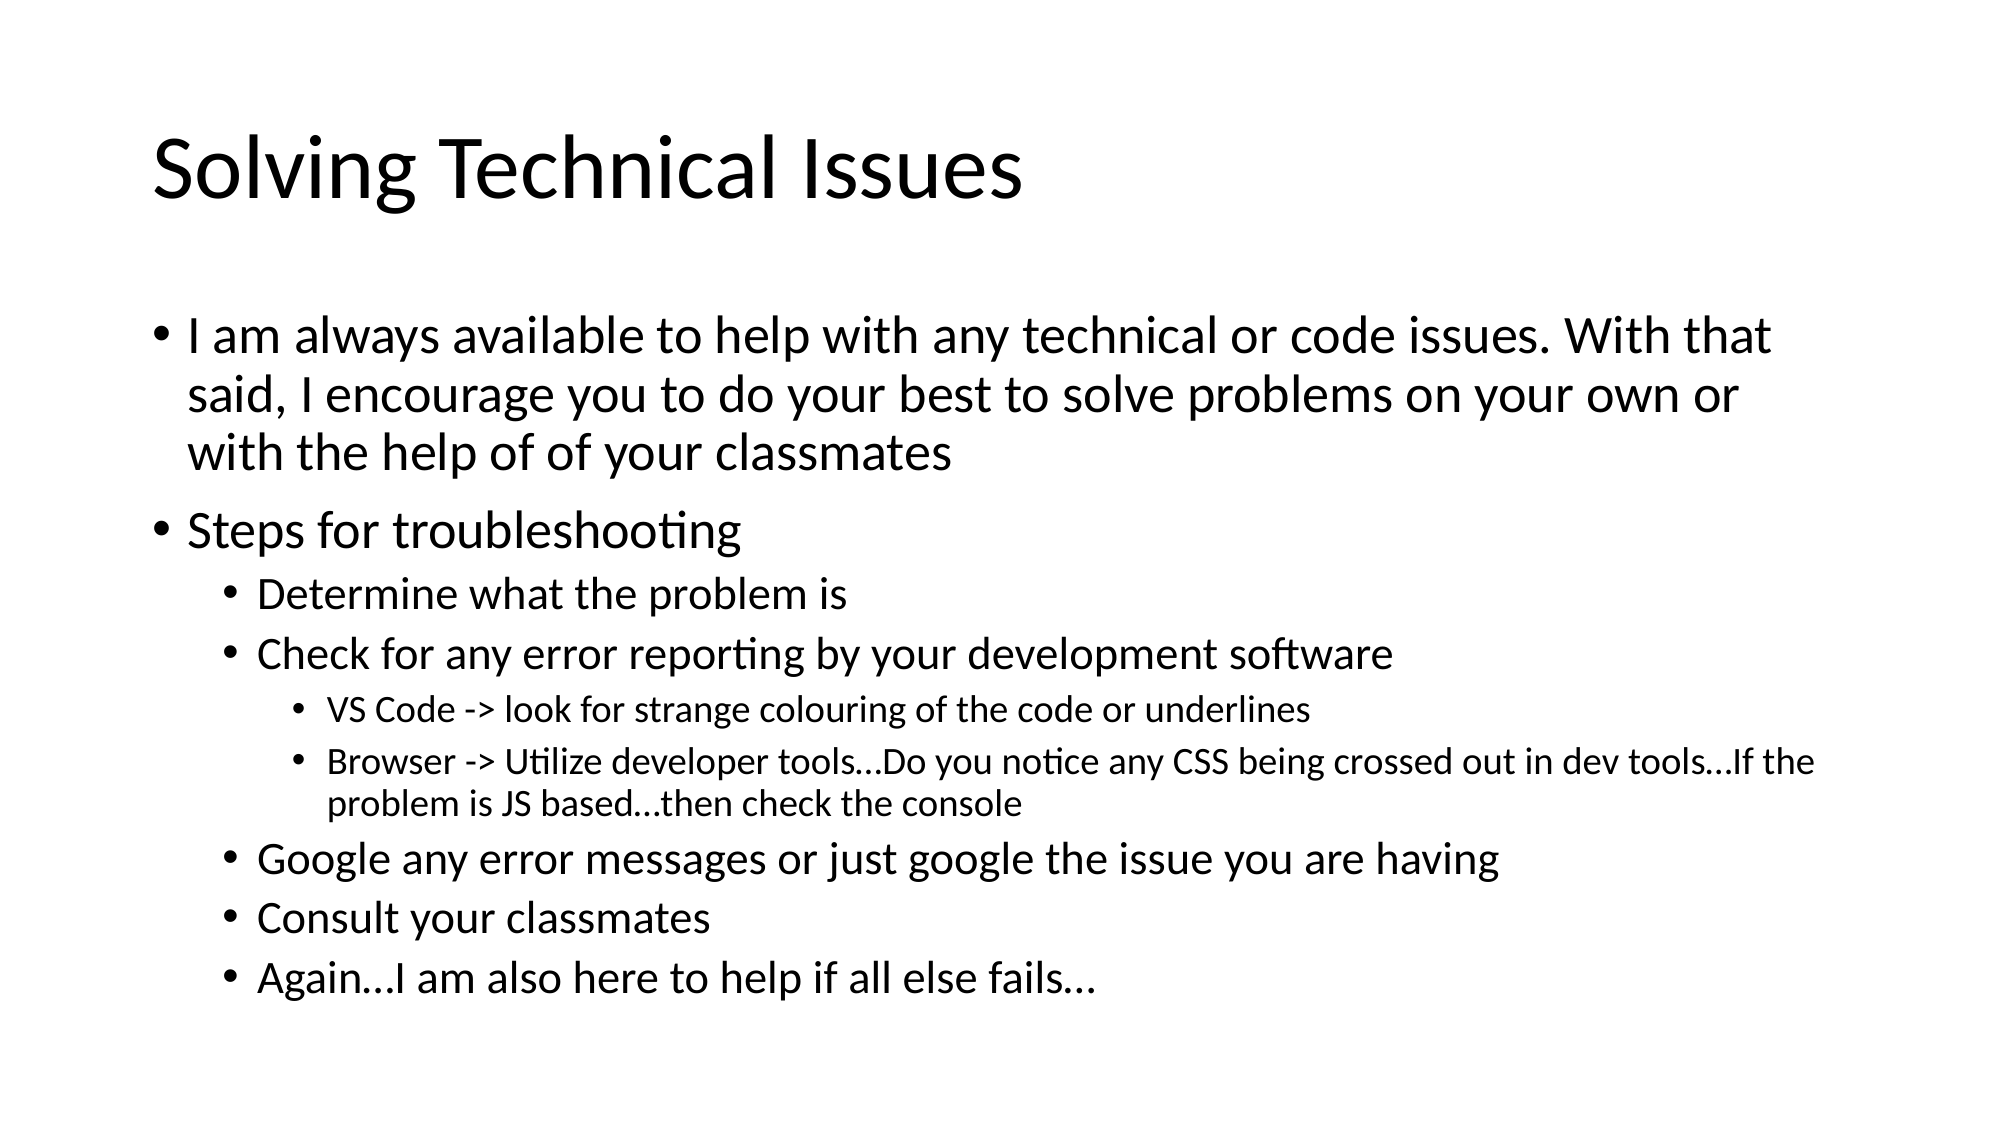

# Solving Technical Issues
I am always available to help with any technical or code issues. With that said, I encourage you to do your best to solve problems on your own or with the help of of your classmates
Steps for troubleshooting
Determine what the problem is
Check for any error reporting by your development software
VS Code -> look for strange colouring of the code or underlines
Browser -> Utilize developer tools…Do you notice any CSS being crossed out in dev tools…If the problem is JS based…then check the console
Google any error messages or just google the issue you are having
Consult your classmates
Again…I am also here to help if all else fails…